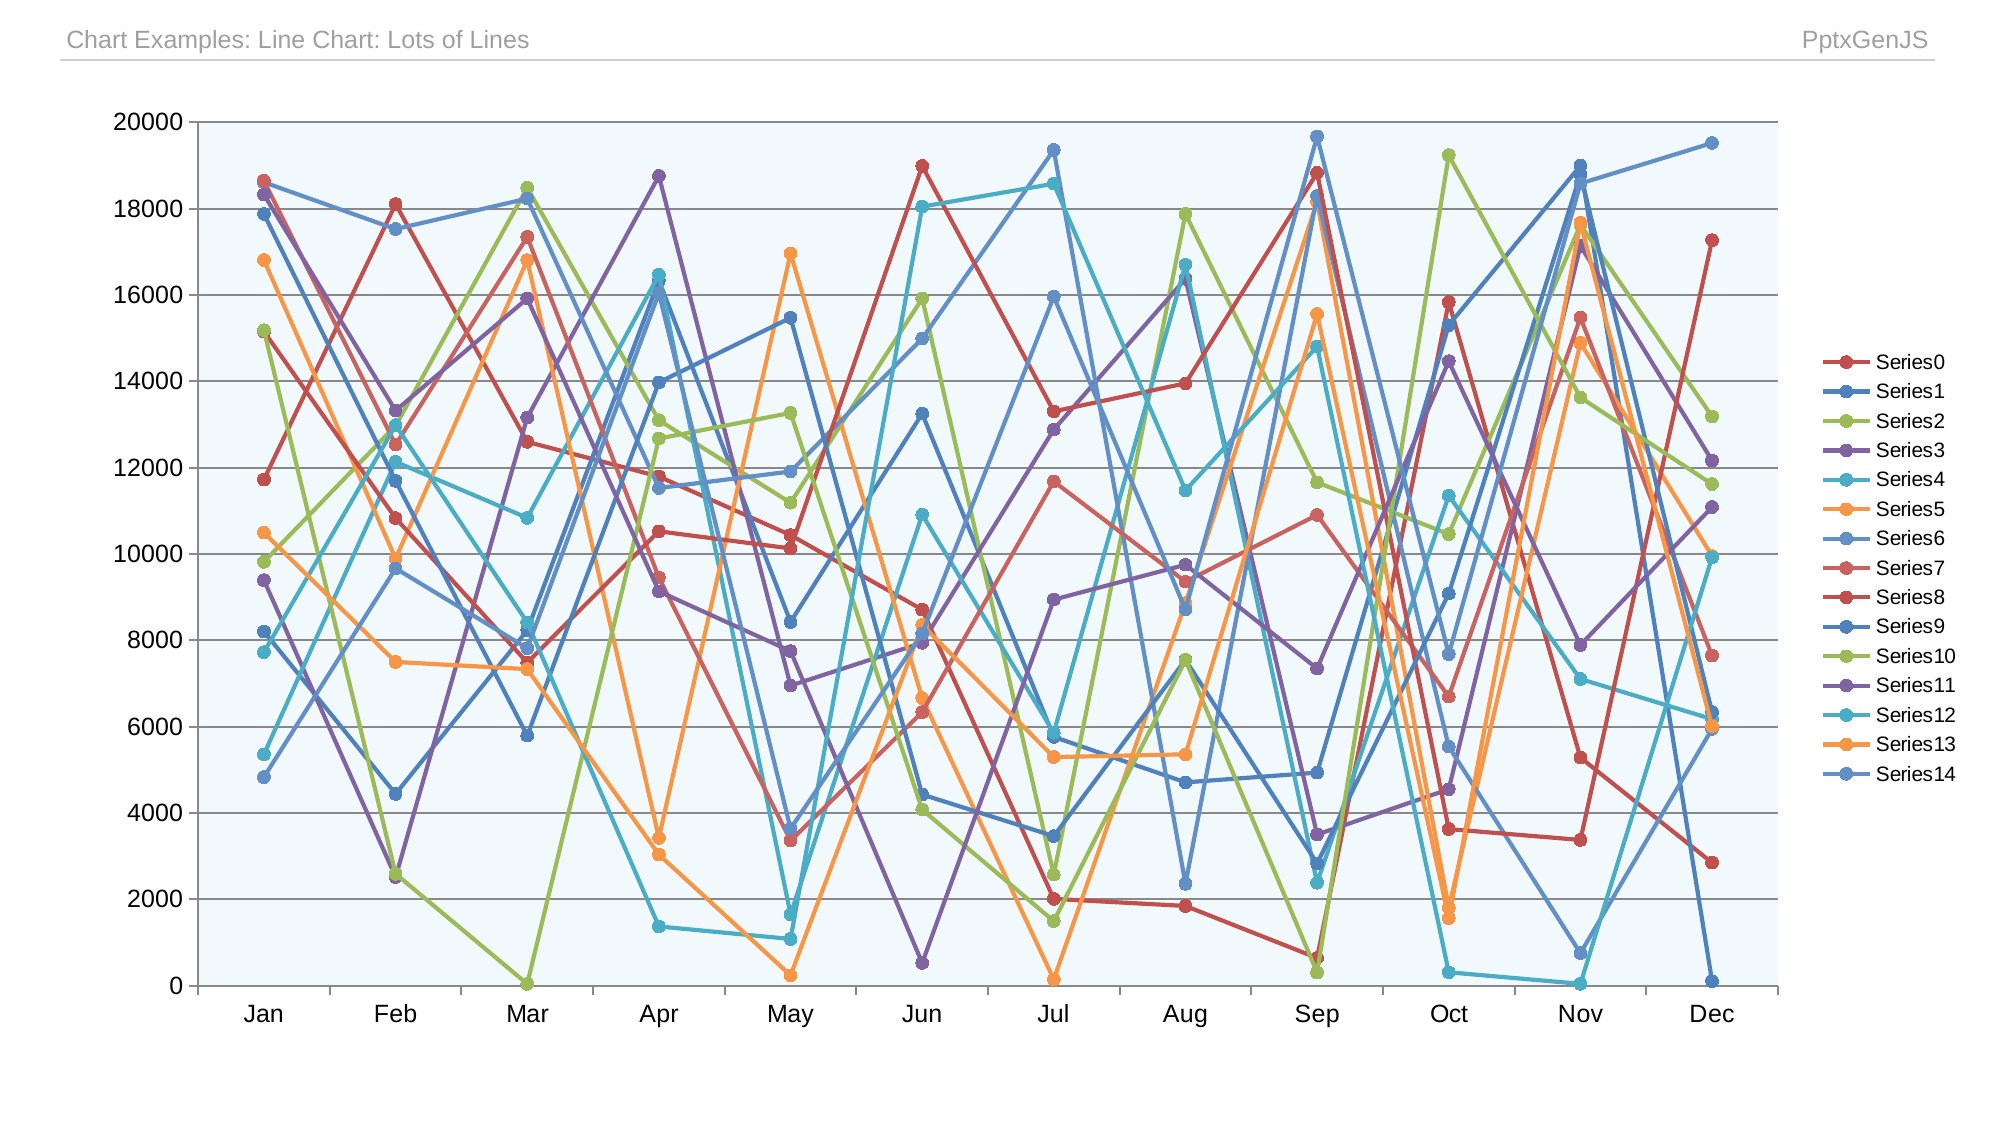

| Chart Examples: Line Chart: Lots of Lines | PptxGenJS |
| --- | --- |

### Chart

| Category | Series0 | Series1 | Series2 | Series3 | Series4 | Series5 | Series6 | Series7 | Series8 | Series9 | Series10 | Series11 | Series12 | Series13 | Series14 |
|---|---|---|---|---|---|---|---|---|---|---|---|---|---|---|---|
| Jan | 11725.0 | 8205.0 | 9820.0 | 9394.0 | 5359.0 | 16809.0 | 18611.0 | 18647.0 | 15156.0 | 17877.0 | 15184.0 | 18327.0 | 7725.0 | 10495.0 | 4831.0 |
| Feb | 18106.0 | 4443.0 | 12973.0 | 2516.0 | 12136.0 | 9894.0 | 17528.0 | 12533.0 | 10832.0 | 11695.0 | 2591.0 | 13322.0 | 12984.0 | 7499.0 | 9666.0 |
| Mar | 12599.0 | 8232.0 | 18485.0 | 13162.0 | 10838.0 | 16805.0 | 18234.0 | 17345.0 | 7484.0 | 5793.0 | 42.0 | 15920.0 | 8415.0 | 7332.0 | 7817.0 |
| Apr | 11796.0 | 16336.0 | 13100.0 | 18758.0 | 16470.0 | 3424.0 | 11529.0 | 9456.0 | 10526.0 | 13976.0 | 12676.0 | 9134.0 | 1372.0 | 3038.0 | 16045.0 |
| May | 10439.0 | 8425.0 | 11188.0 | 6951.0 | 1653.0 | 16962.0 | 11913.0 | 3360.0 | 10130.0 | 15473.0 | 13269.0 | 7751.0 | 1083.0 | 240.0 | 3638.0 |
| Jun | 8710.0 | 13251.0 | 15920.0 | 7943.0 | 10914.0 | 6661.0 | 14992.0 | 6336.0 | 18989.0 | 4428.0 | 4079.0 | 526.0 | 18048.0 | 8357.0 | 8158.0 |
| Jul | 2011.0 | 5764.0 | 2573.0 | 12883.0 | 5859.0 | 145.0 | 19361.0 | 11682.0 | 13305.0 | 3465.0 | 1496.0 | 8944.0 | 18578.0 | 5296.0 | 15964.0 |
| Aug | 1847.0 | 4710.0 | 17876.0 | 16376.0 | 16703.0 | 8861.0 | 2359.0 | 9359.0 | 13955.0 | 7547.0 | 7545.0 | 9752.0 | 11475.0 | 5360.0 | 8715.0 |
| Sep | 642.0 | 4936.0 | 11660.0 | 3502.0 | 2384.0 | 18161.0 | 18296.0 | 10906.0 | 18830.0 | 2833.0 | 304.0 | 7347.0 | 14808.0 | 15560.0 | 19672.0 |
| Oct | 15837.0 | 15300.0 | 10461.0 | 4550.0 | 11353.0 | 1807.0 | 5538.0 | 6697.0 | 3629.0 | 9082.0 | 19238.0 | 14466.0 | 311.0 | 1567.0 | 7676.0 |
| Nov | 5284.0 | 18996.0 | 17627.0 | 17140.0 | 7104.0 | 14892.0 | 755.0 | 15479.0 | 3377.0 | 18795.0 | 13626.0 | 7892.0 | 43.0 | 17672.0 | 18583.0 |
| Dec | 2848.0 | 105.0 | 13186.0 | 12165.0 | 6176.0 | 9956.0 | 5948.0 | 7647.0 | 17269.0 | 6338.0 | 11620.0 | 11087.0 | 9925.0 | 6009.0 | 19521.0 |